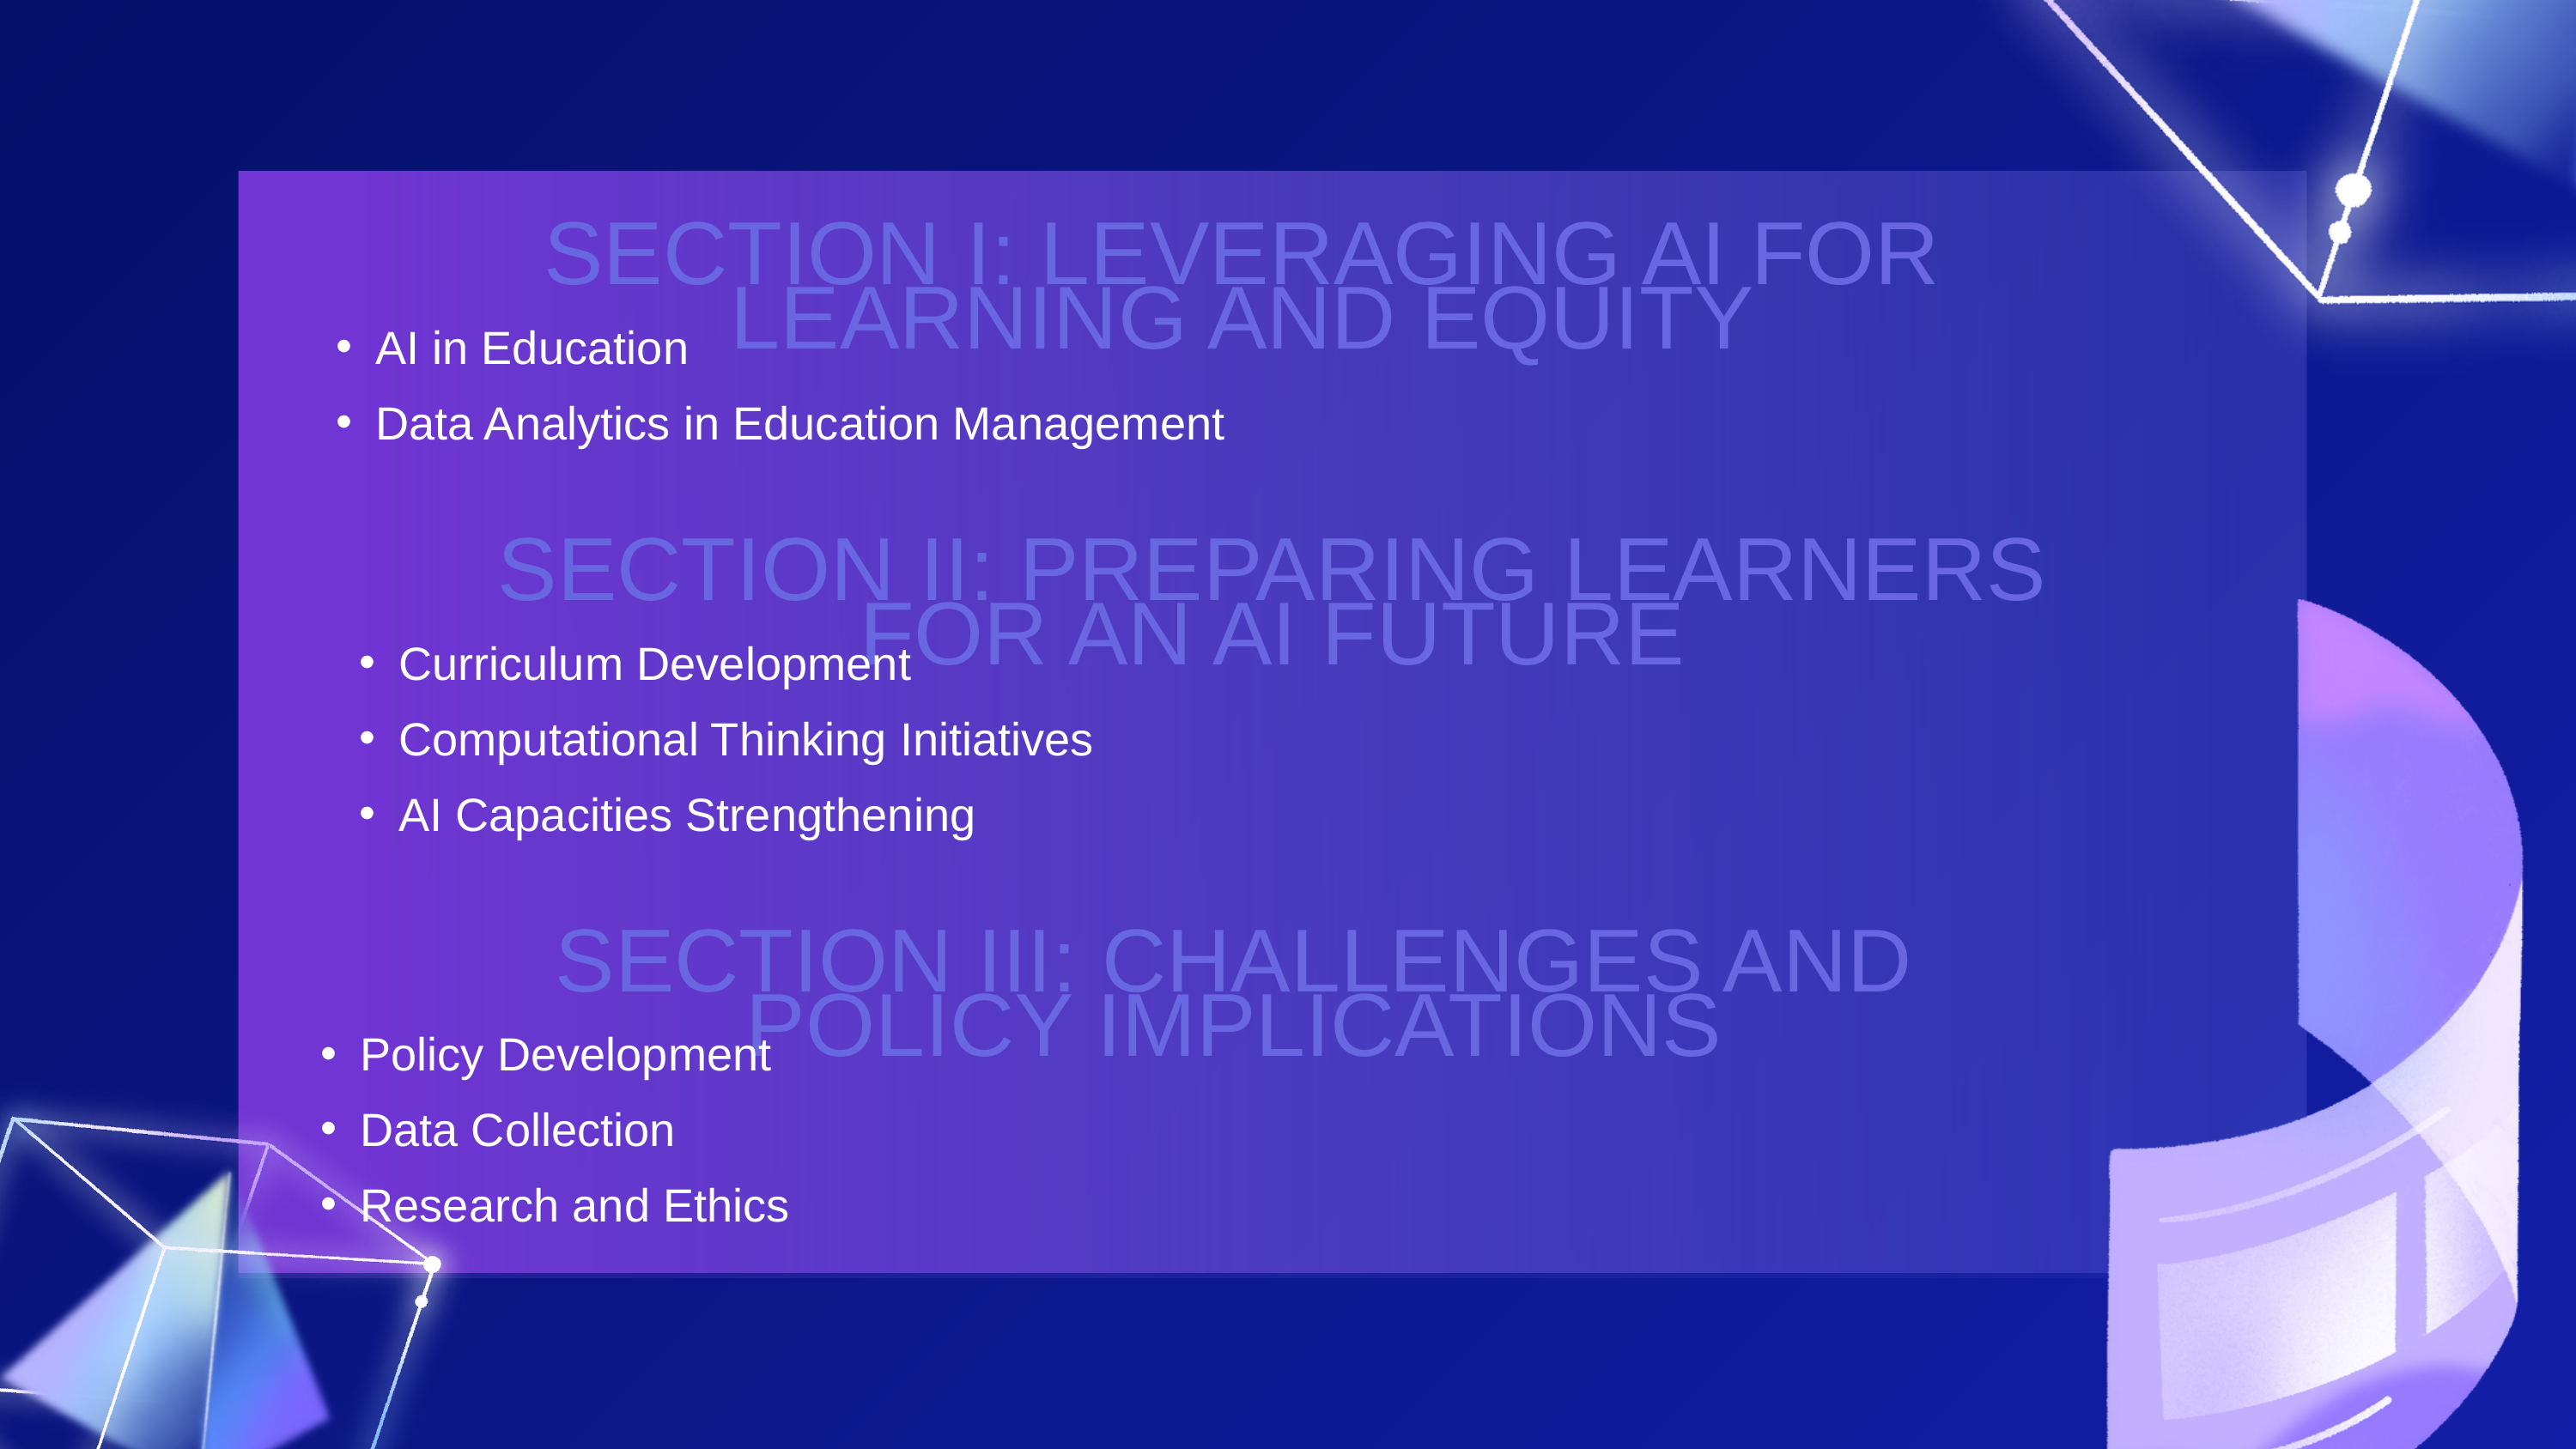

SECTION I: LEVERAGING AI FOR LEARNING AND EQUITY
AI in Education
Data Analytics in Education Management
SECTION II: PREPARING LEARNERS FOR AN AI FUTURE

Curriculum Development
Computational Thinking Initiatives
AI Capacities Strengthening
SECTION III: CHALLENGES AND POLICY IMPLICATIONS
Policy Development
Data Collection
Research and Ethics